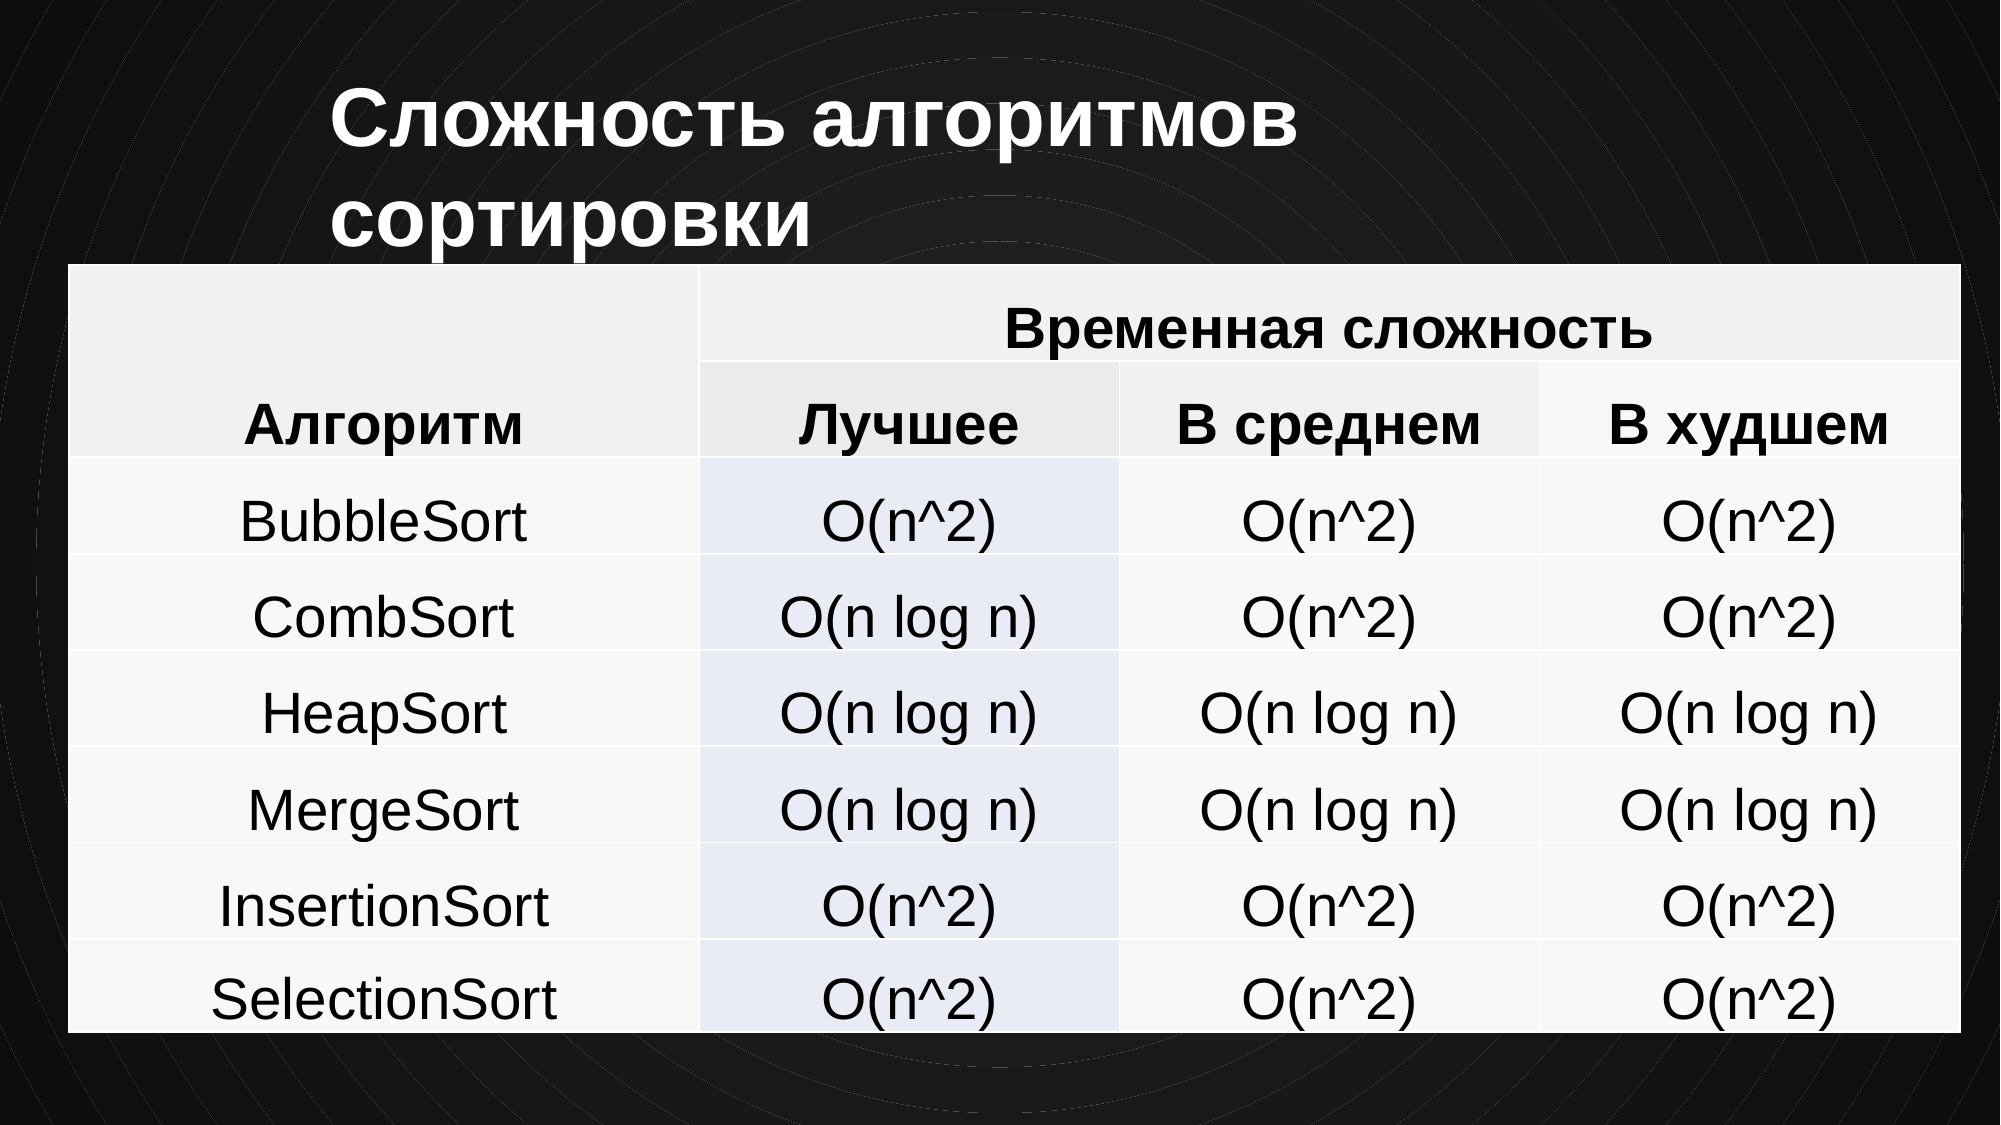

Сложность алгоритмов сортировки
| Алгоритм | Временная сложность |  |  |
| --- | --- | --- | --- |
|  | Лучшее | В среднем | В худшем |
| BubbleSort | O(n^2) | O(n^2) | O(n^2) |
| CombSort | O(n log n) | O(n^2) | O(n^2) |
| HeapSort | O(n log n) | O(n log n) | O(n log n) |
| MergeSort | O(n log n) | O(n log n) | O(n log n) |
| InsertionSort | O(n^2) | O(n^2) | O(n^2) |
| SelectionSort | O(n^2) | O(n^2) | O(n^2) |